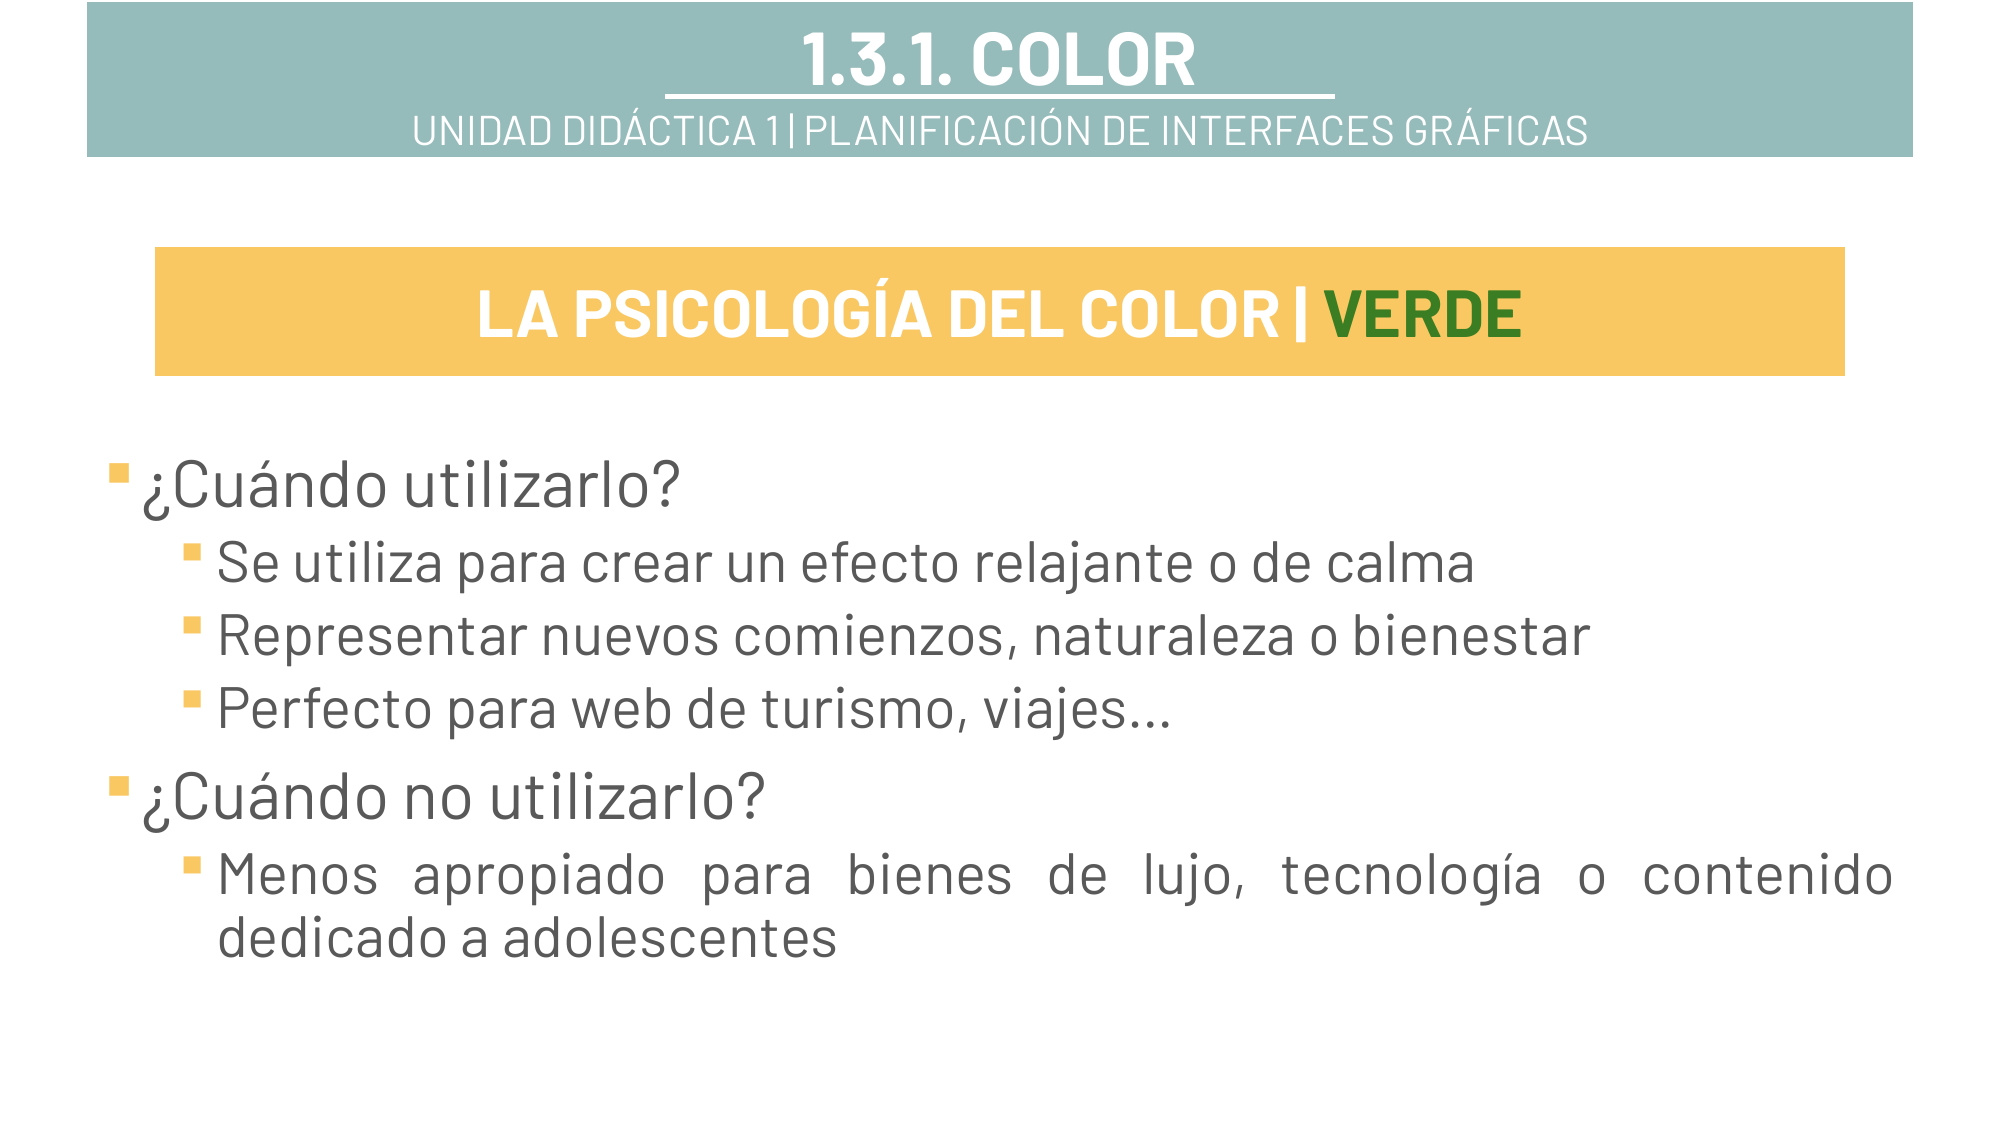

1.3.1. COLOR
UNIDAD DIDÁCTICA 1 | PLANIFICACIÓN DE INTERFACES GRÁFICAS

¿Cuándo utilizarlo?
Se utiliza para crear un efecto relajante o de calma
Representar nuevos comienzos, naturaleza o bienestar
Perfecto para web de turismo, viajes…
¿Cuándo no utilizarlo?
Menos apropiado para bienes de lujo, tecnología o contenido dedicado a adolescentes
LA PSICOLOGÍA DEL COLOR | VERDE